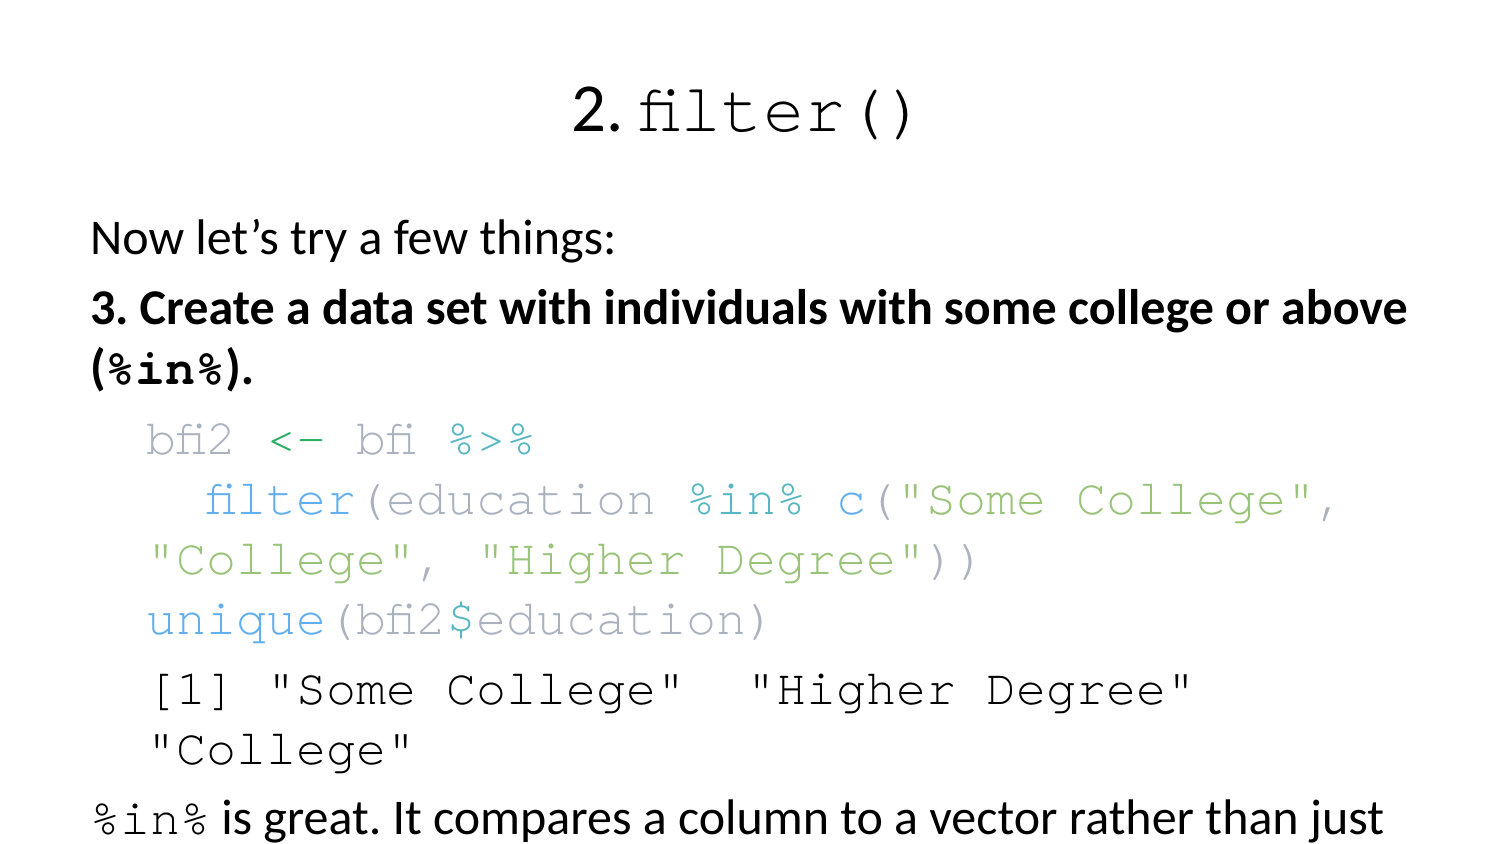

# 2. filter()
Now let’s try a few things:
3. Create a data set with individuals with some college or above (%in%).
bfi2 <- bfi %>%
  filter(education %in% c("Some College", "College", "Higher Degree"))
unique(bfi2$education)
[1] "Some College"  "Higher Degree" "College"
%in% is great. It compares a column to a vector rather than just a single value, you can compare it to several
bfi2 <- bfi %>%
  filter(age %in% 12:18)
summary(bfi2$age)
   Min. 1st Qu.  Median    Mean 3rd Qu.    Max.
   12.0    16.0    17.0    16.4    18.0    18.0